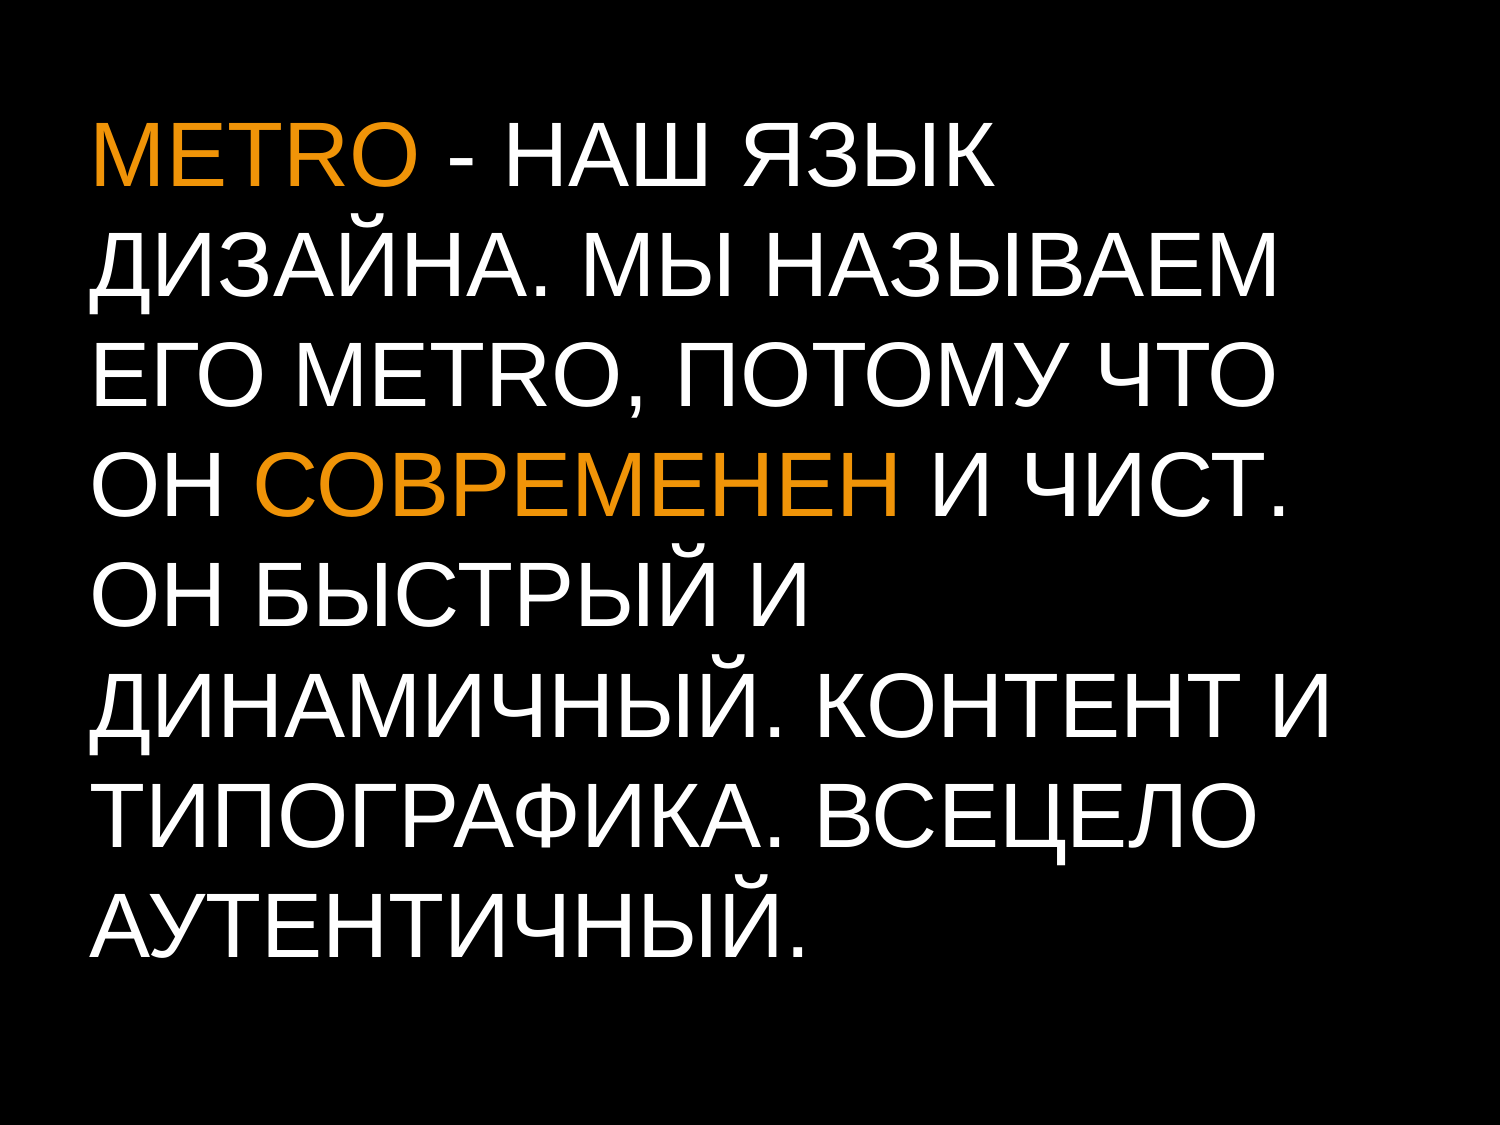

METRO - НАШ ЯЗЫК ДИЗАЙНА. МЫ НАЗЫВАЕМ ЕГО METRO, ПОТОМУ ЧТО ОН СОВРЕМЕНЕН И ЧИСТ. ОН БЫСТРЫЙ И ДИНАМИЧНЫЙ. КОНТЕНТ И ТИПОГРАФИКА. ВСЕЦЕЛО АУТЕНТИЧНЫЙ.

ETRO